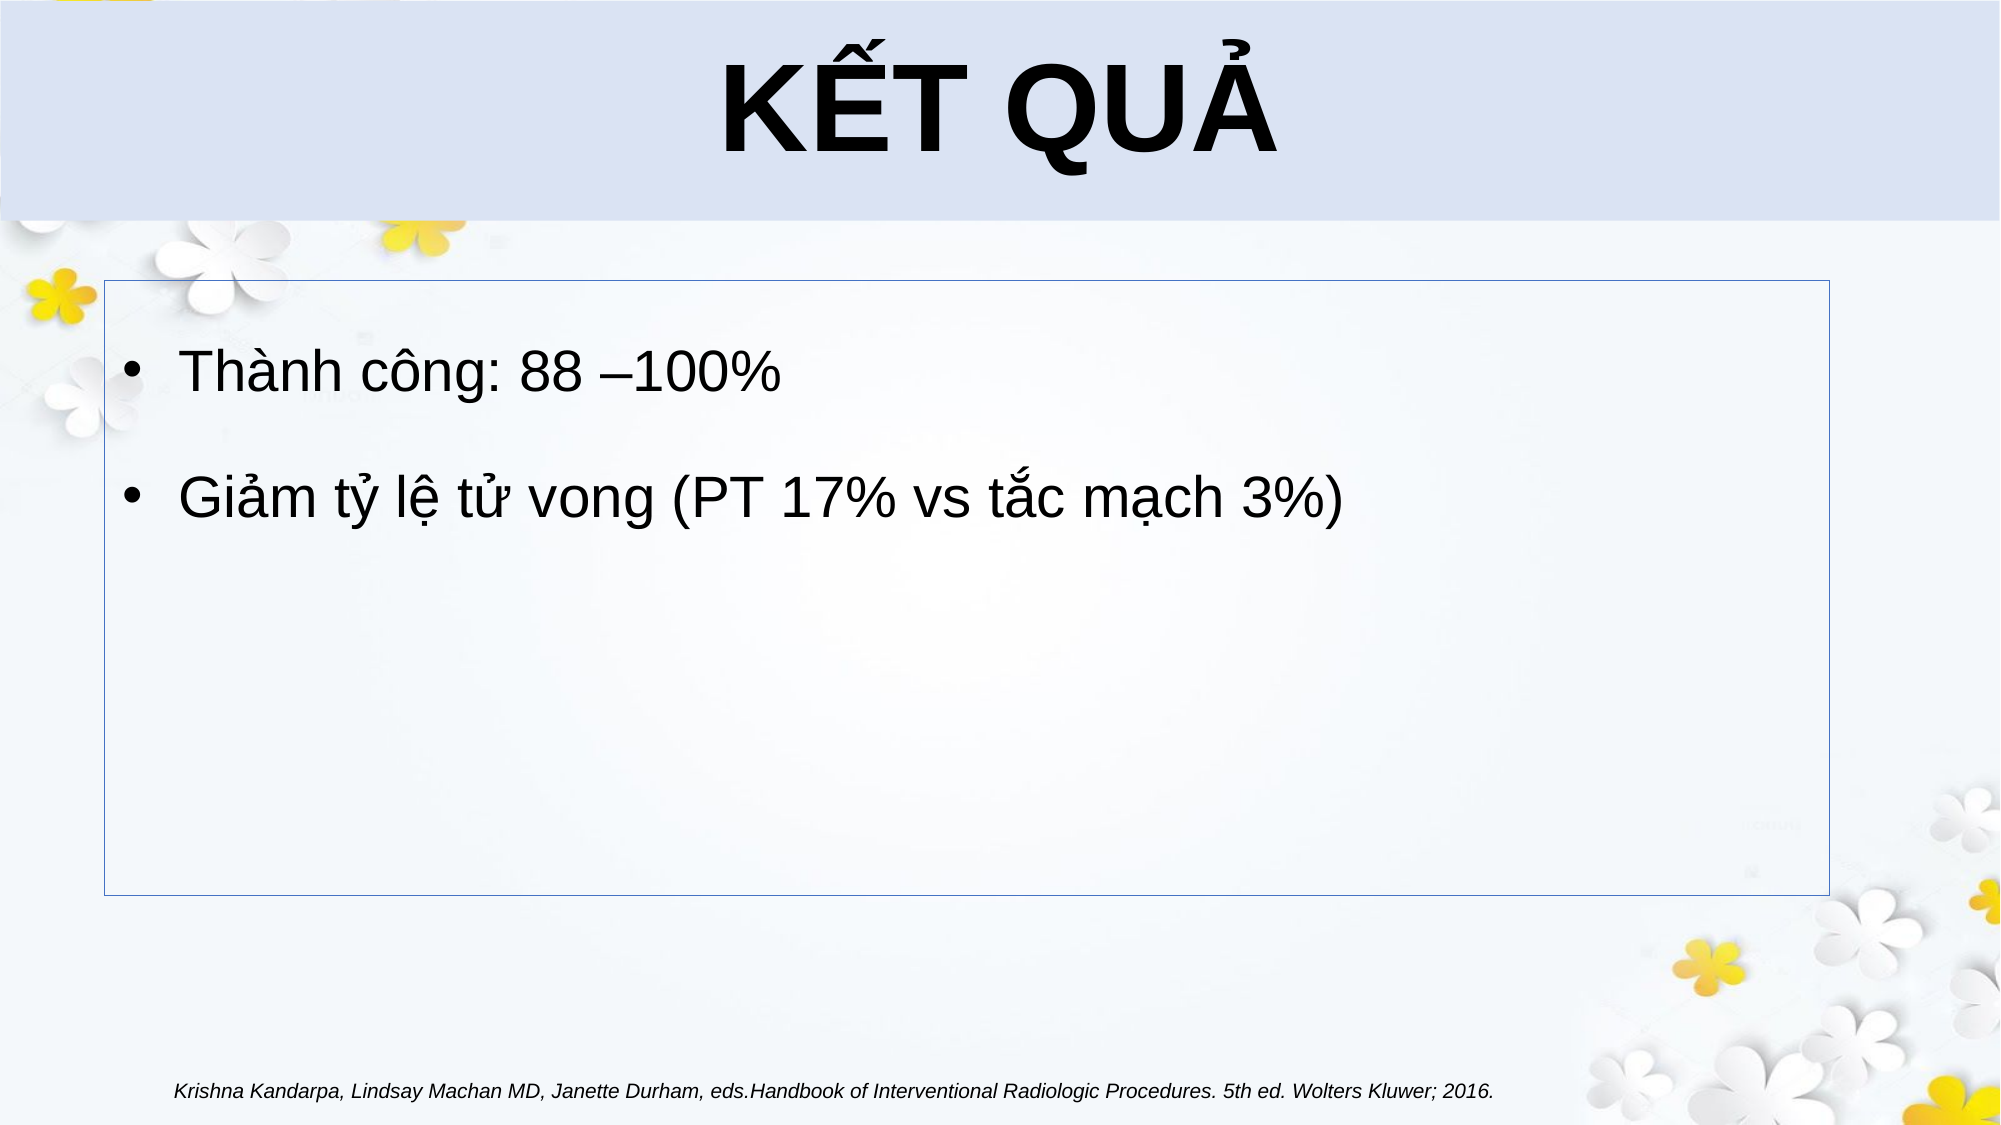

# KẾT QUẢ
Thành công: 88 –100%
Giảm tỷ lệ tử vong (PT 17% vs tắc mạch 3%)
Krishna Kandarpa, Lindsay Machan MD, Janette Durham, eds.Handbook of Interventional Radiologic Procedures. 5th ed. Wolters Kluwer; 2016.